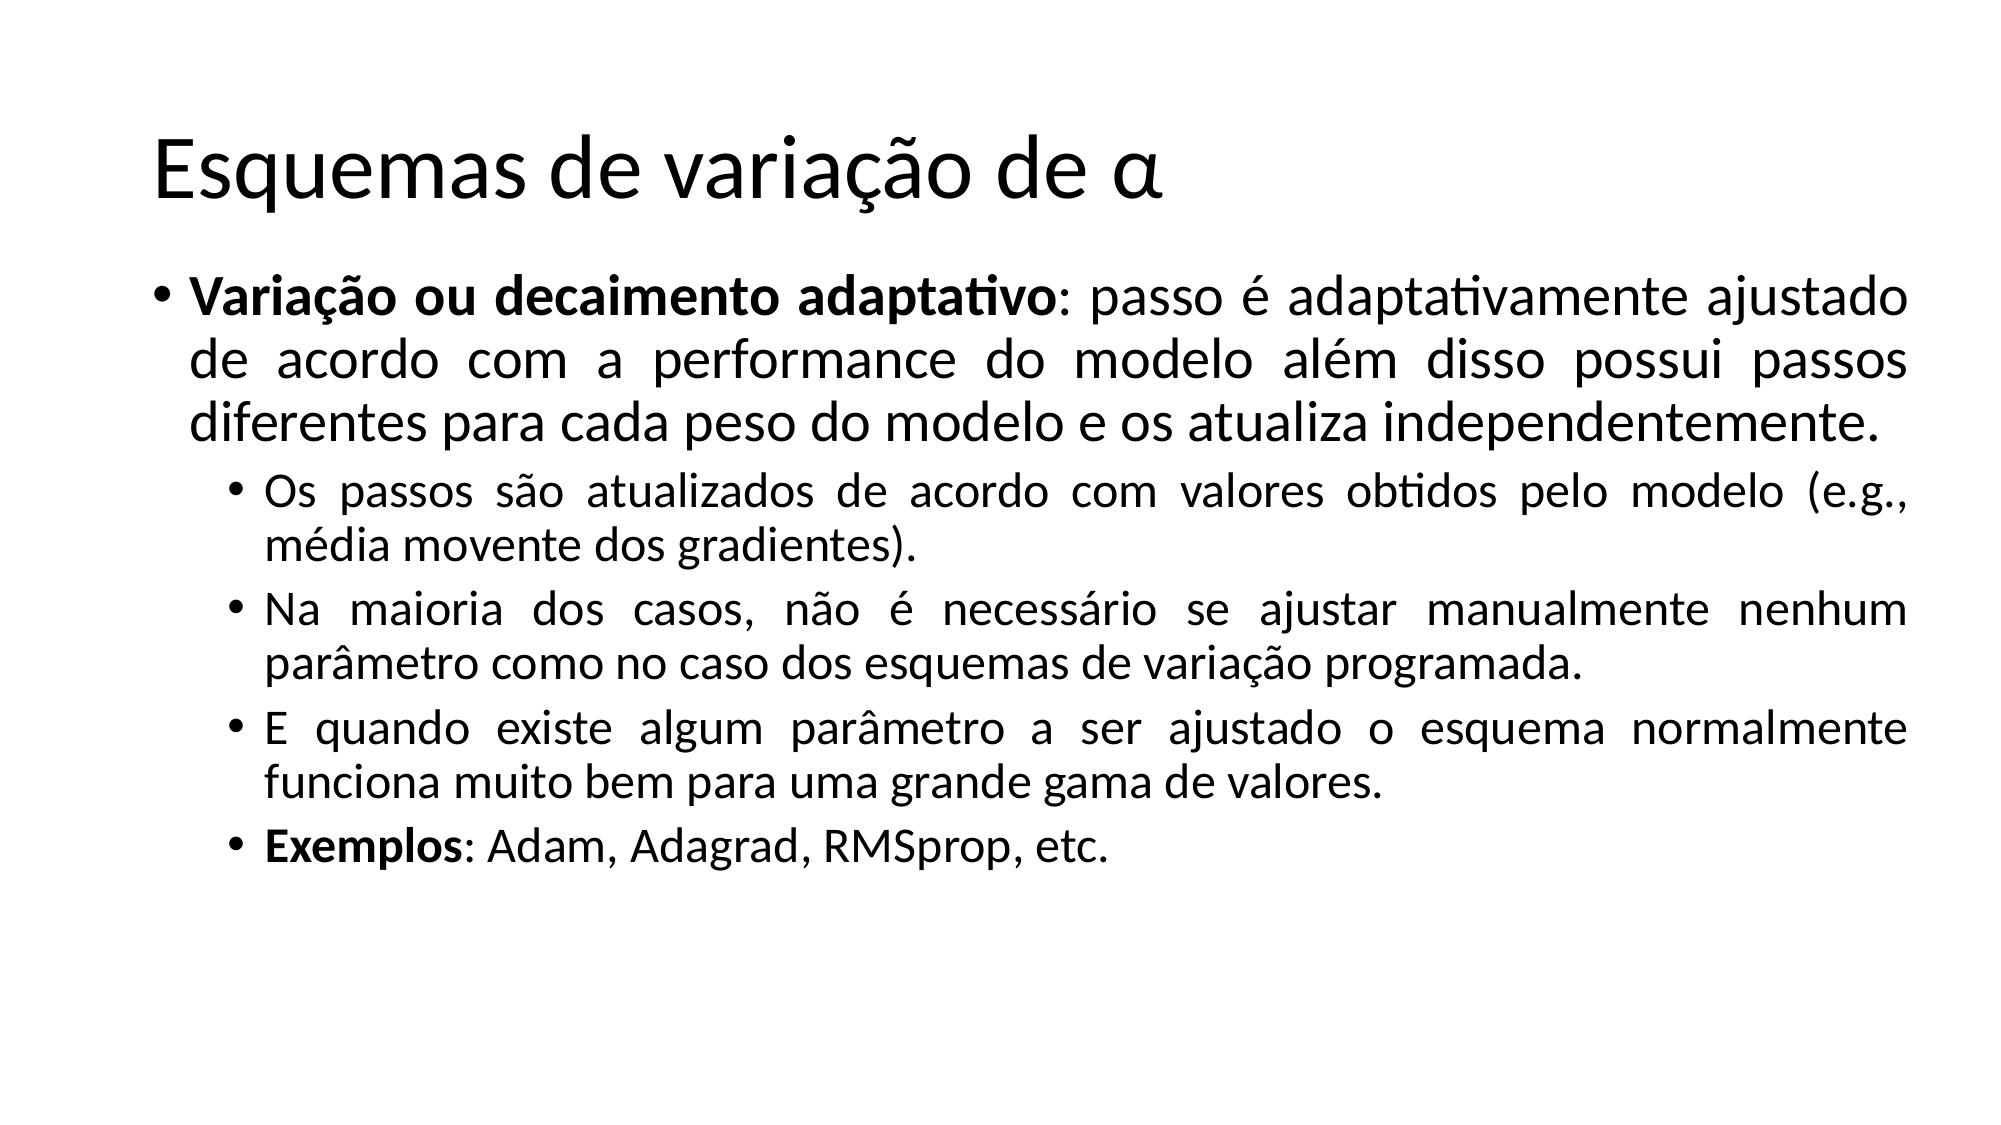

# Esquemas de variação de α
Variação ou decaimento adaptativo: passo é adaptativamente ajustado de acordo com a performance do modelo além disso possui passos diferentes para cada peso do modelo e os atualiza independentemente.
Os passos são atualizados de acordo com valores obtidos pelo modelo (e.g., média movente dos gradientes).
Na maioria dos casos, não é necessário se ajustar manualmente nenhum parâmetro como no caso dos esquemas de variação programada.
E quando existe algum parâmetro a ser ajustado o esquema normalmente funciona muito bem para uma grande gama de valores.
Exemplos: Adam, Adagrad, RMSprop, etc.